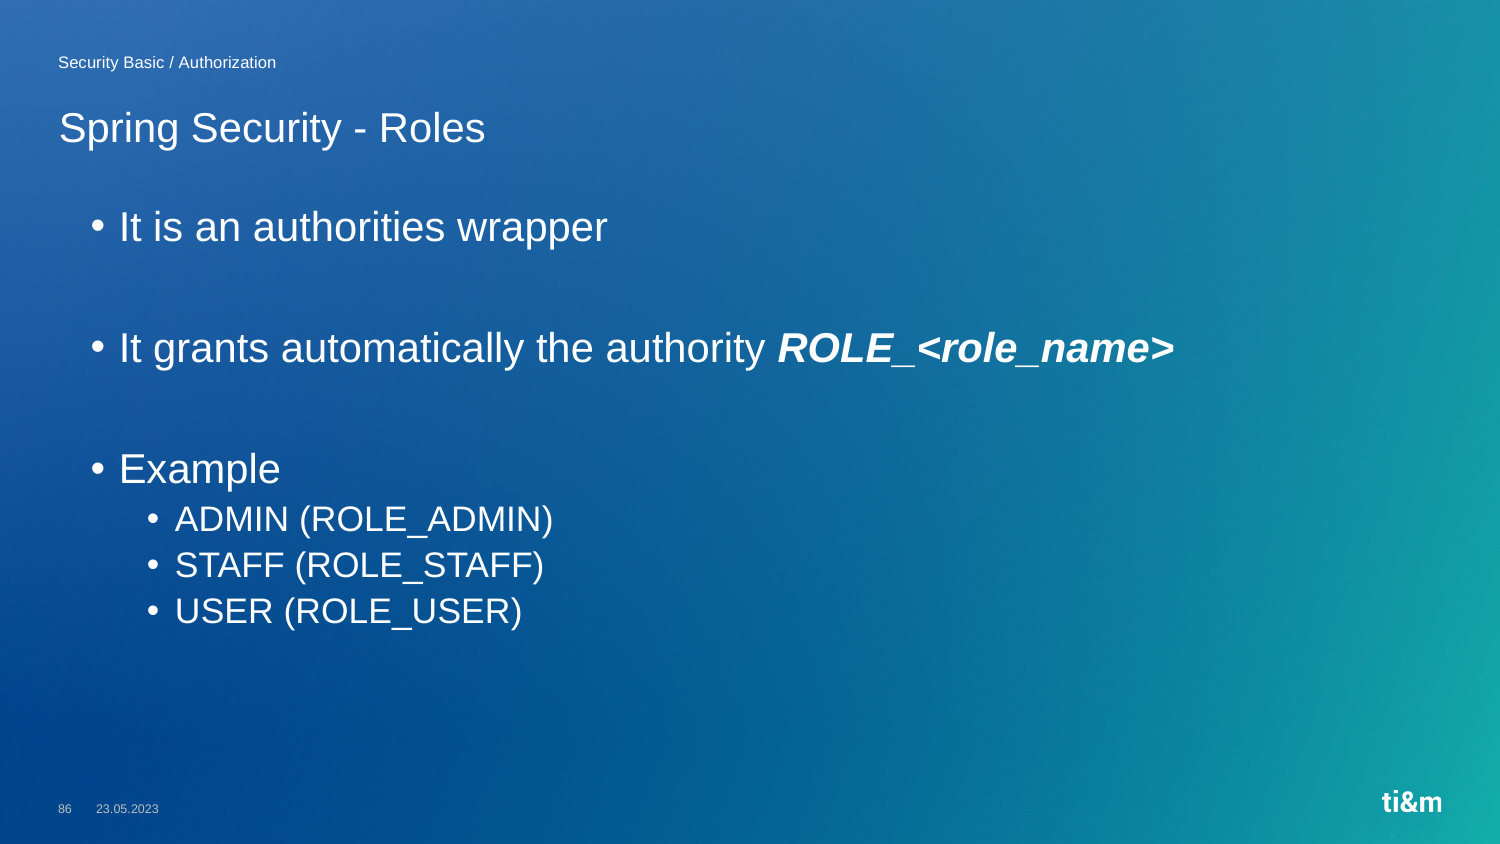

Security Basic / Authorization
# Spring Security - Roles
It is an authorities wrapper

It grants automatically the authority ROLE_<role_name>

Example
ADMIN (ROLE_ADMIN)
STAFF (ROLE_STAFF)
USER (ROLE_USER)

86
23.05.2023